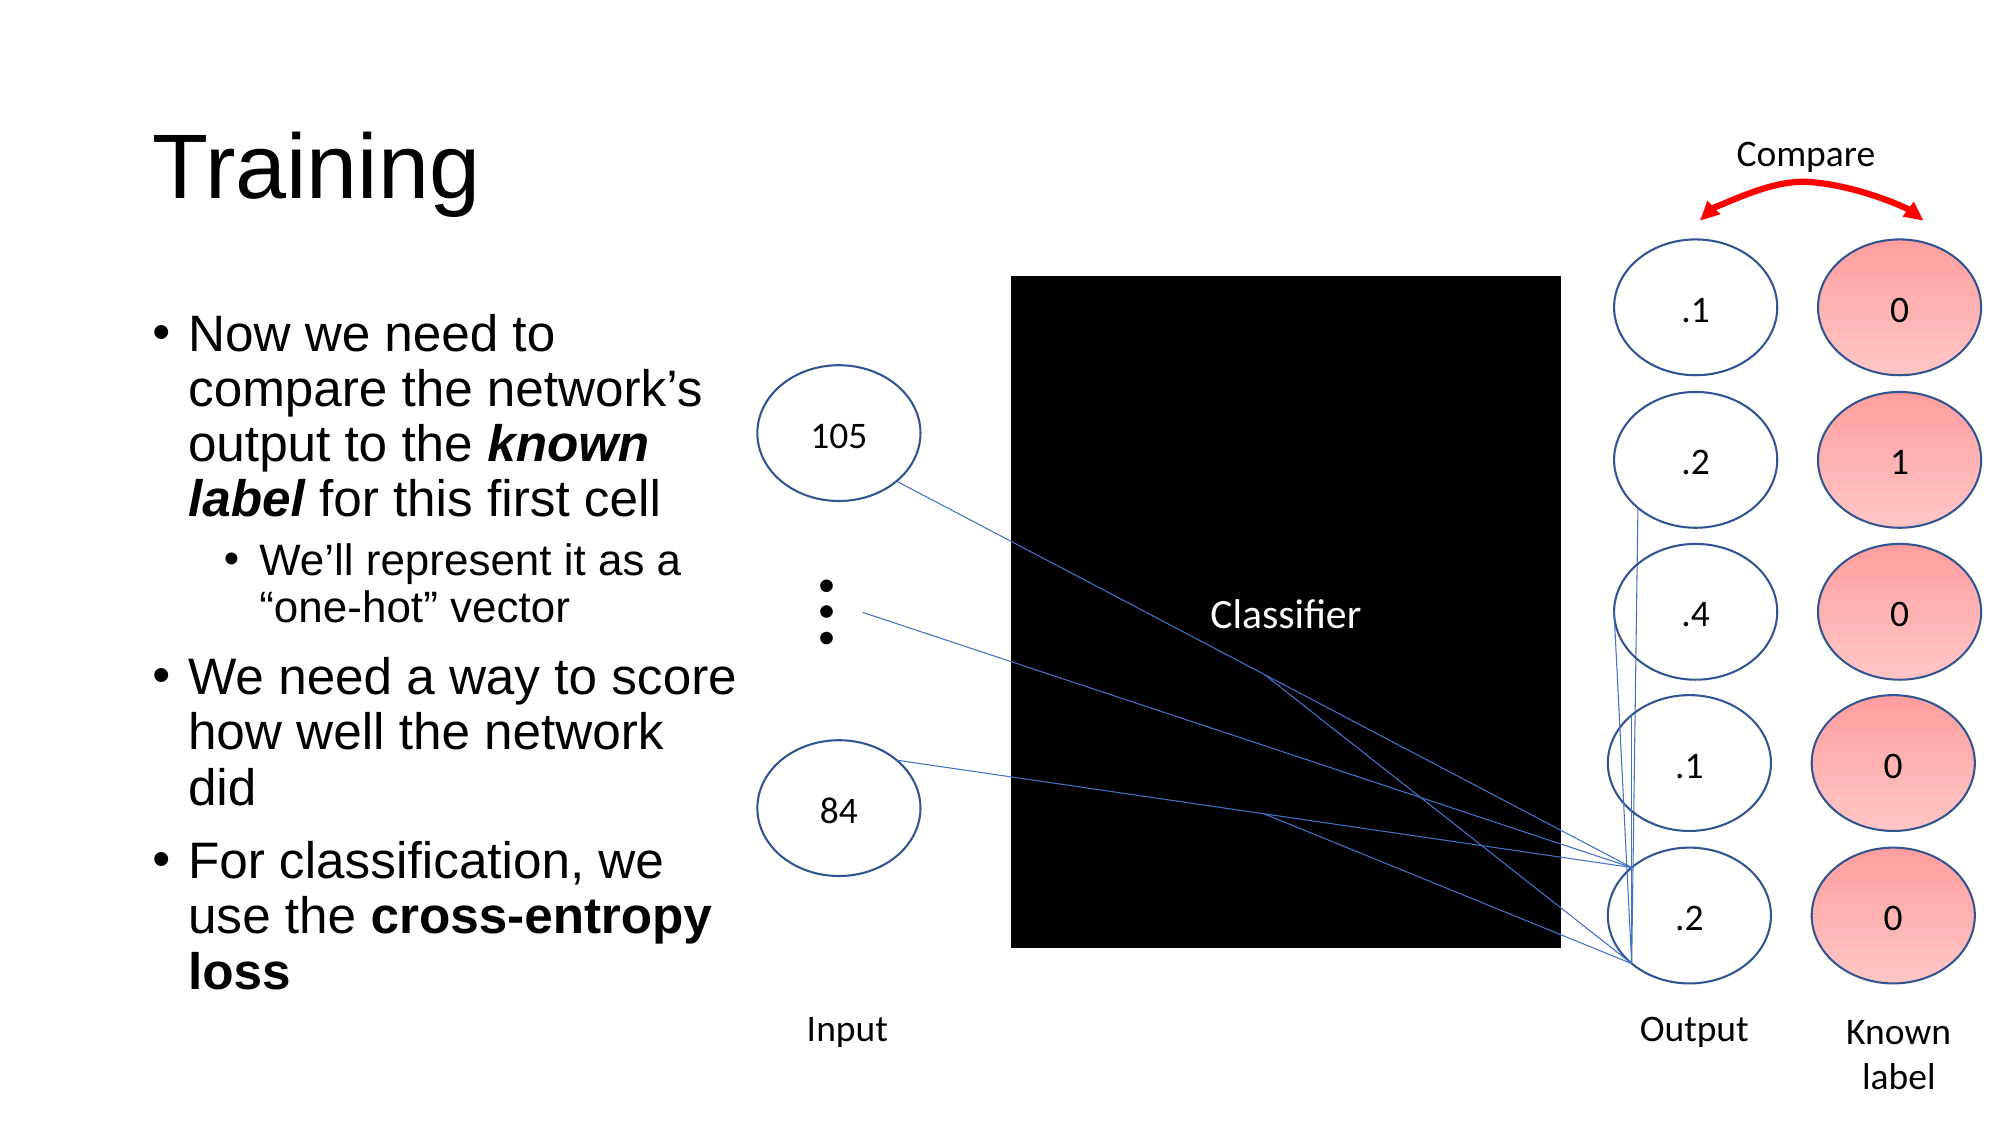

# Training
Compare

.1
0
1
0
0
0
Known label
Classifier
Now we need to compare the network’s output to the known label for this first cell
We’ll represent it as a “one-hot” vector
We need a way to score how well the network did
For classification, we use the cross-entropy loss

105
.2
…
.4
.1
84
.2
Input
Output